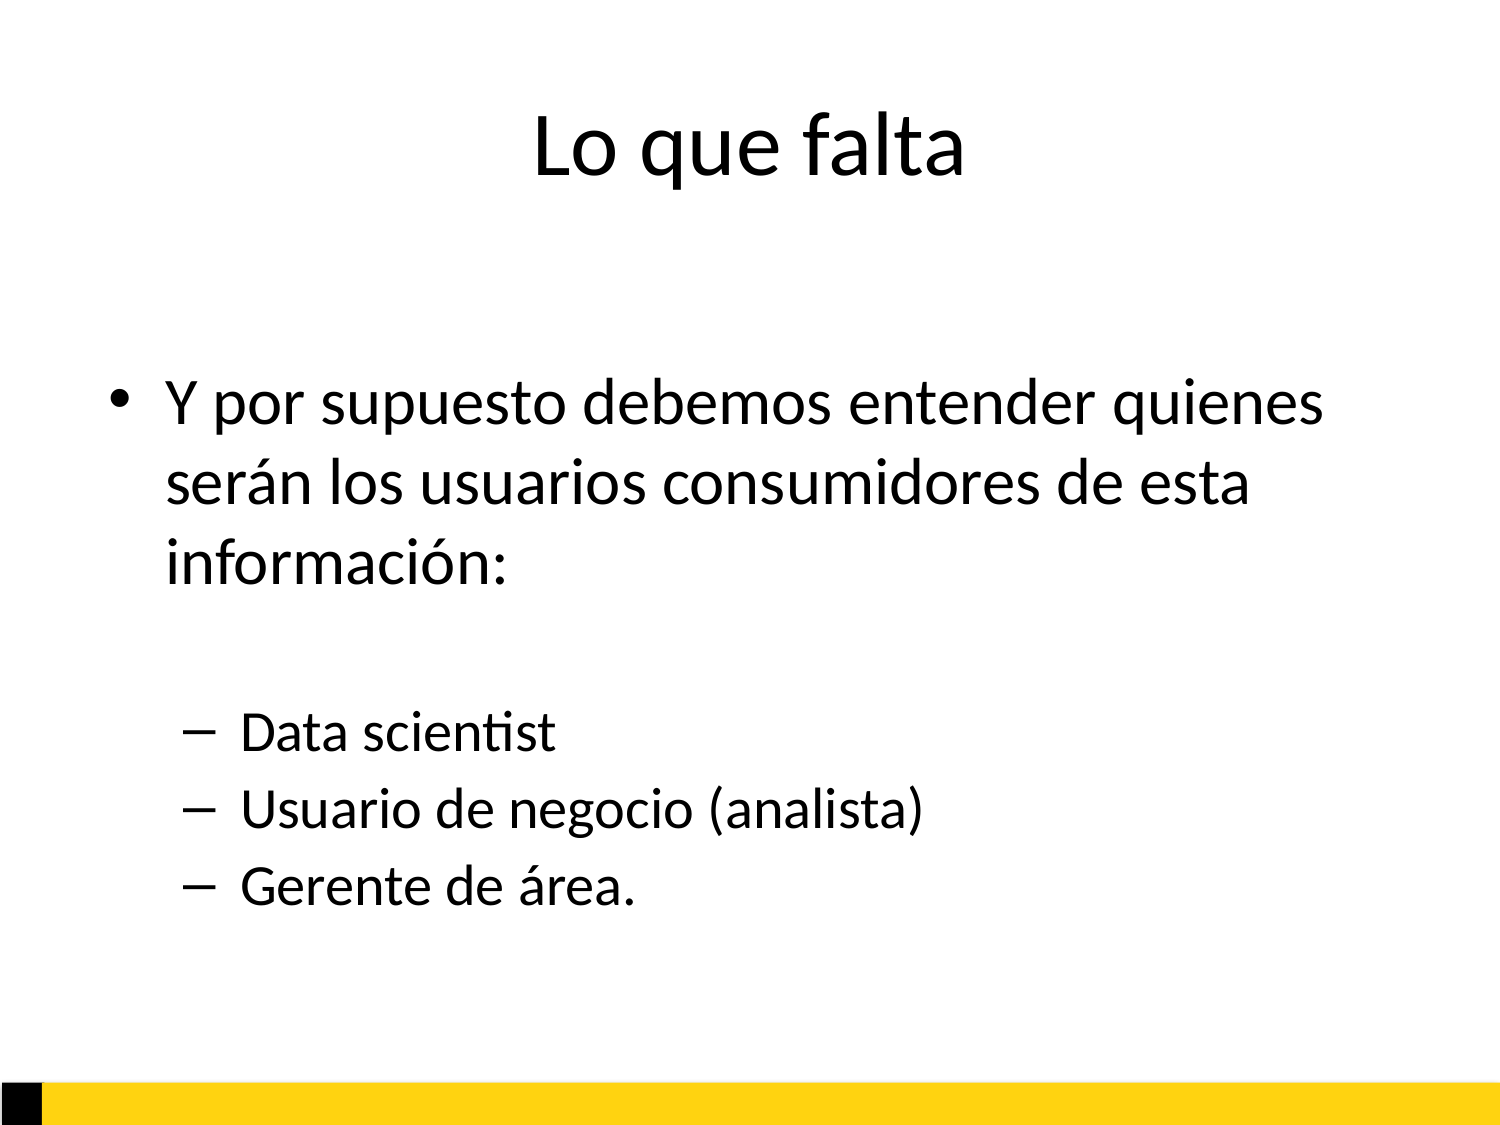

# Lo que falta

Y por supuesto debemos entender quienes serán los usuarios consumidores de esta información:

Data scientist
Usuario de negocio (analista)
Gerente de área.